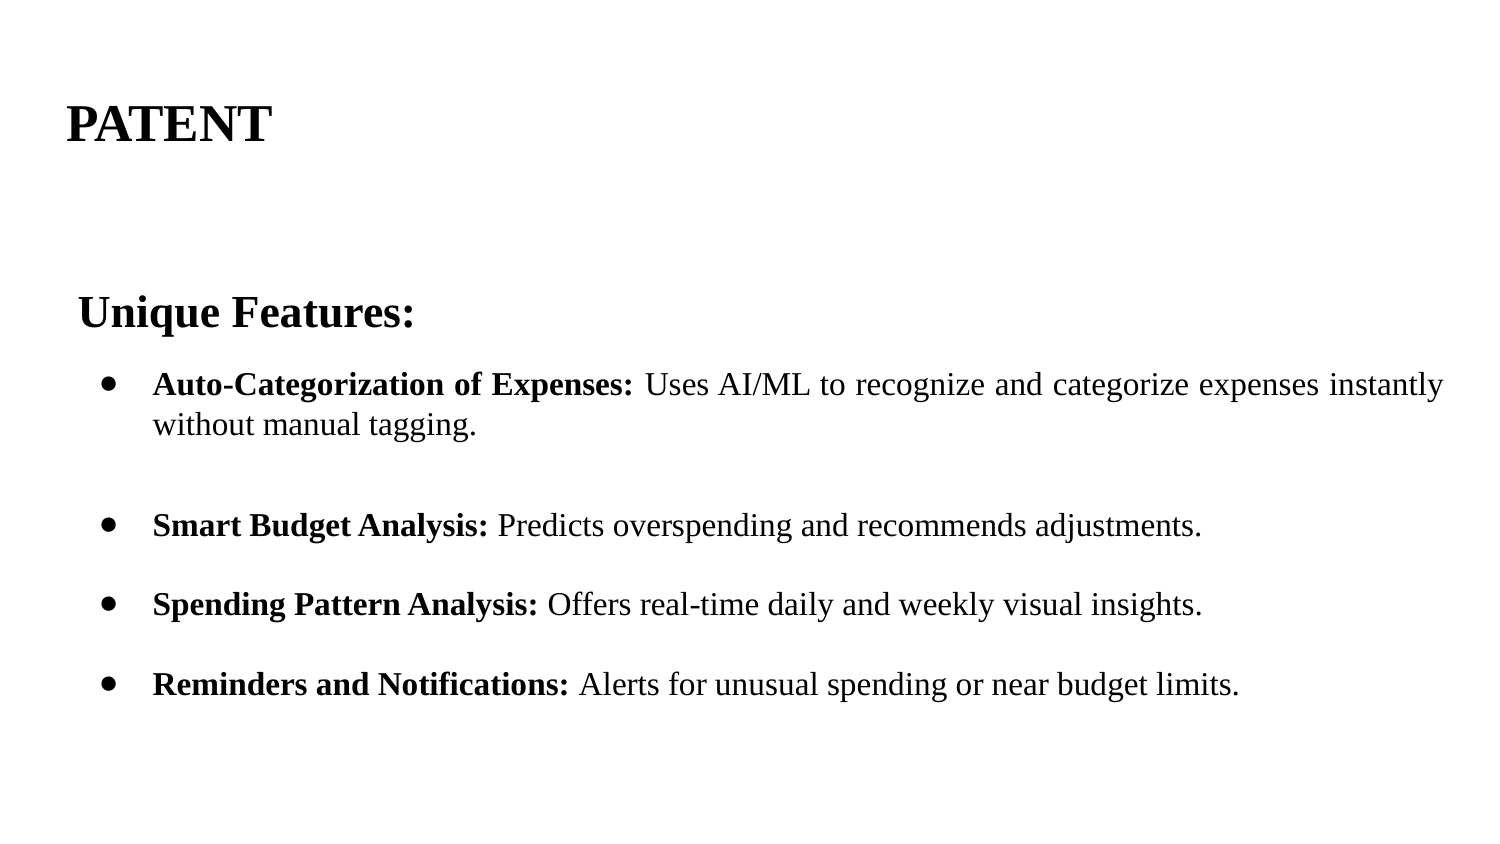

# PATENT
Unique Features:
Auto-Categorization of Expenses: Uses AI/ML to recognize and categorize expenses instantly without manual tagging.
Smart Budget Analysis: Predicts overspending and recommends adjustments.
Spending Pattern Analysis: Offers real-time daily and weekly visual insights.
Reminders and Notifications: Alerts for unusual spending or near budget limits.